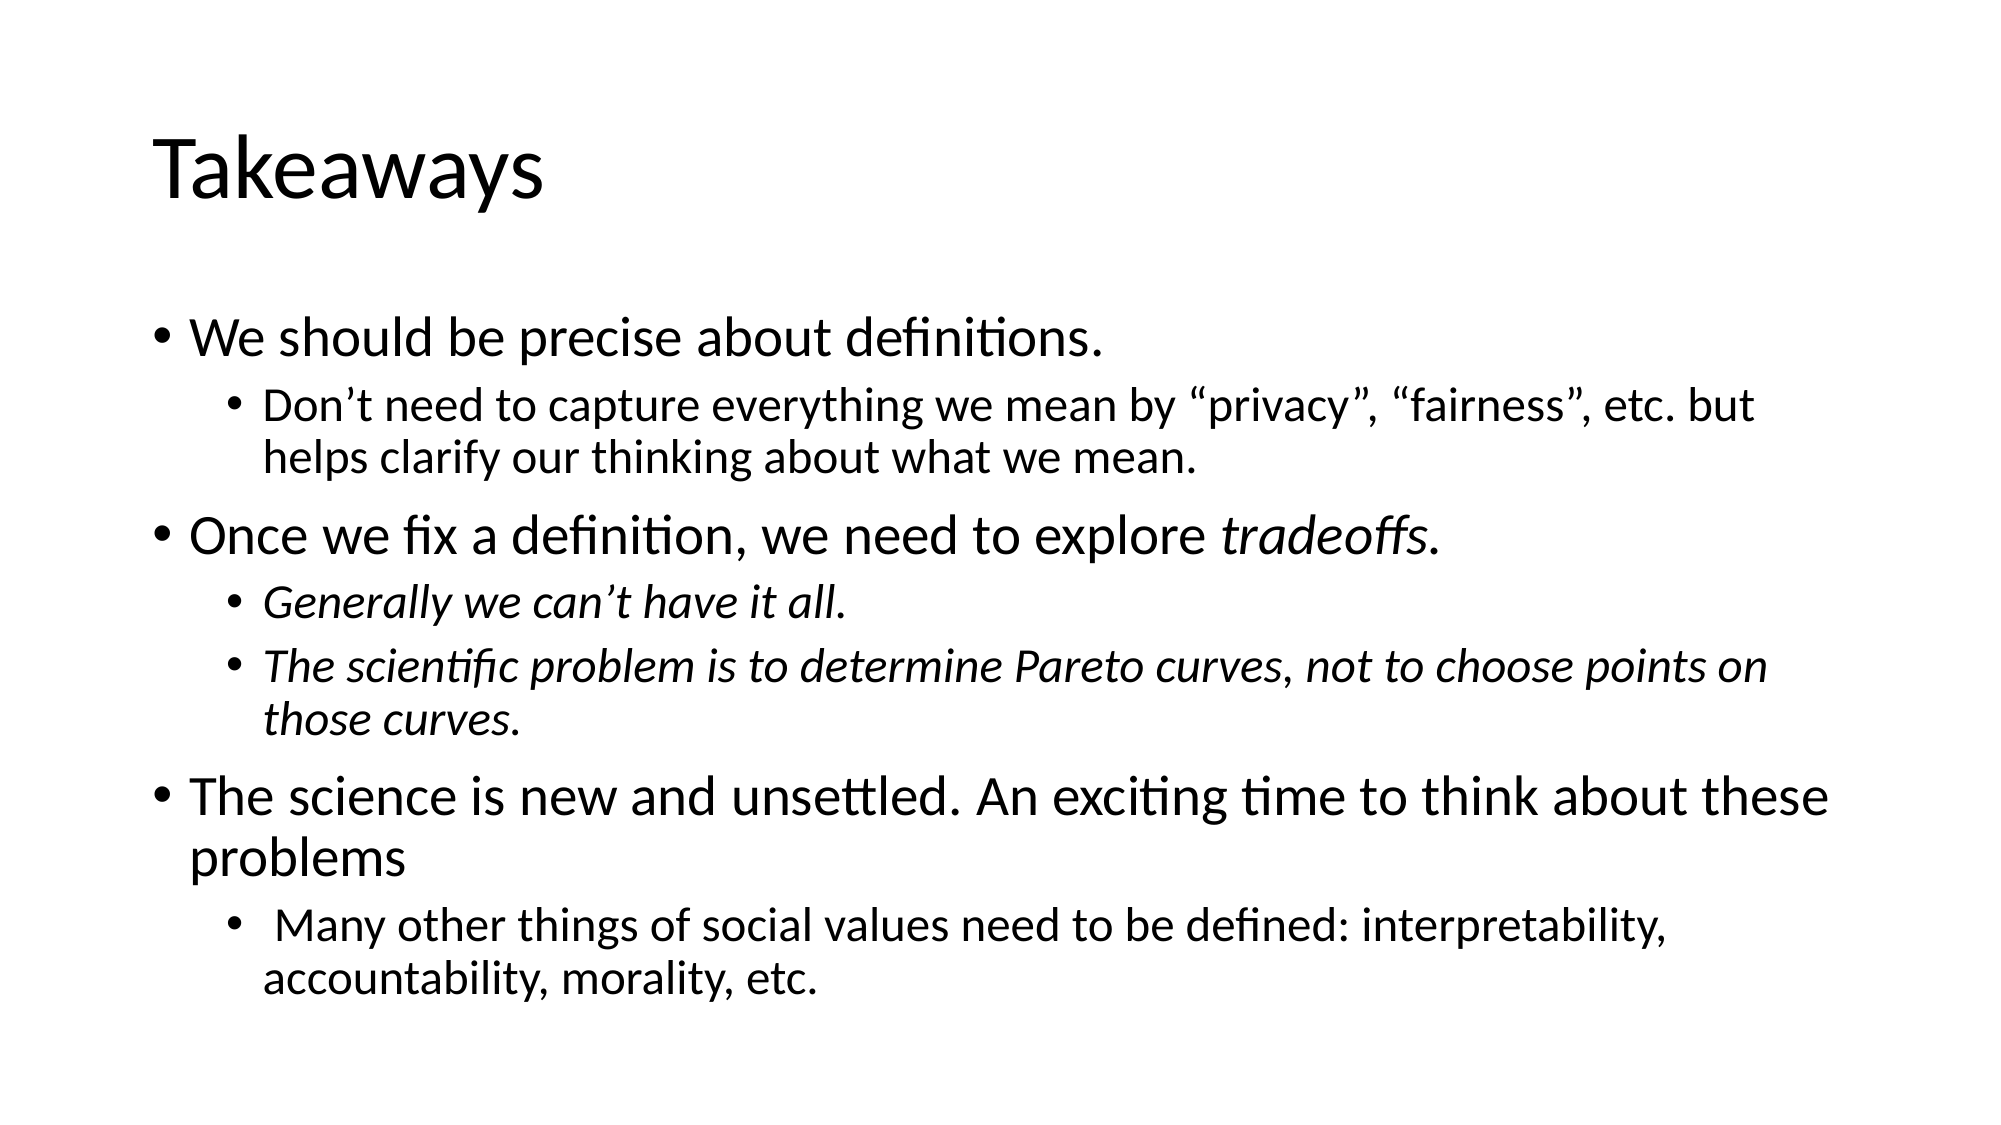

# Takeaways
We should be precise about definitions.
Don’t need to capture everything we mean by “privacy”, “fairness”, etc. but helps clarify our thinking about what we mean.
Once we fix a definition, we need to explore tradeoffs.
Generally we can’t have it all.
The scientific problem is to determine Pareto curves, not to choose points on those curves.
The science is new and unsettled. An exciting time to think about these problems
 Many other things of social values need to be defined: interpretability, accountability, morality, etc.